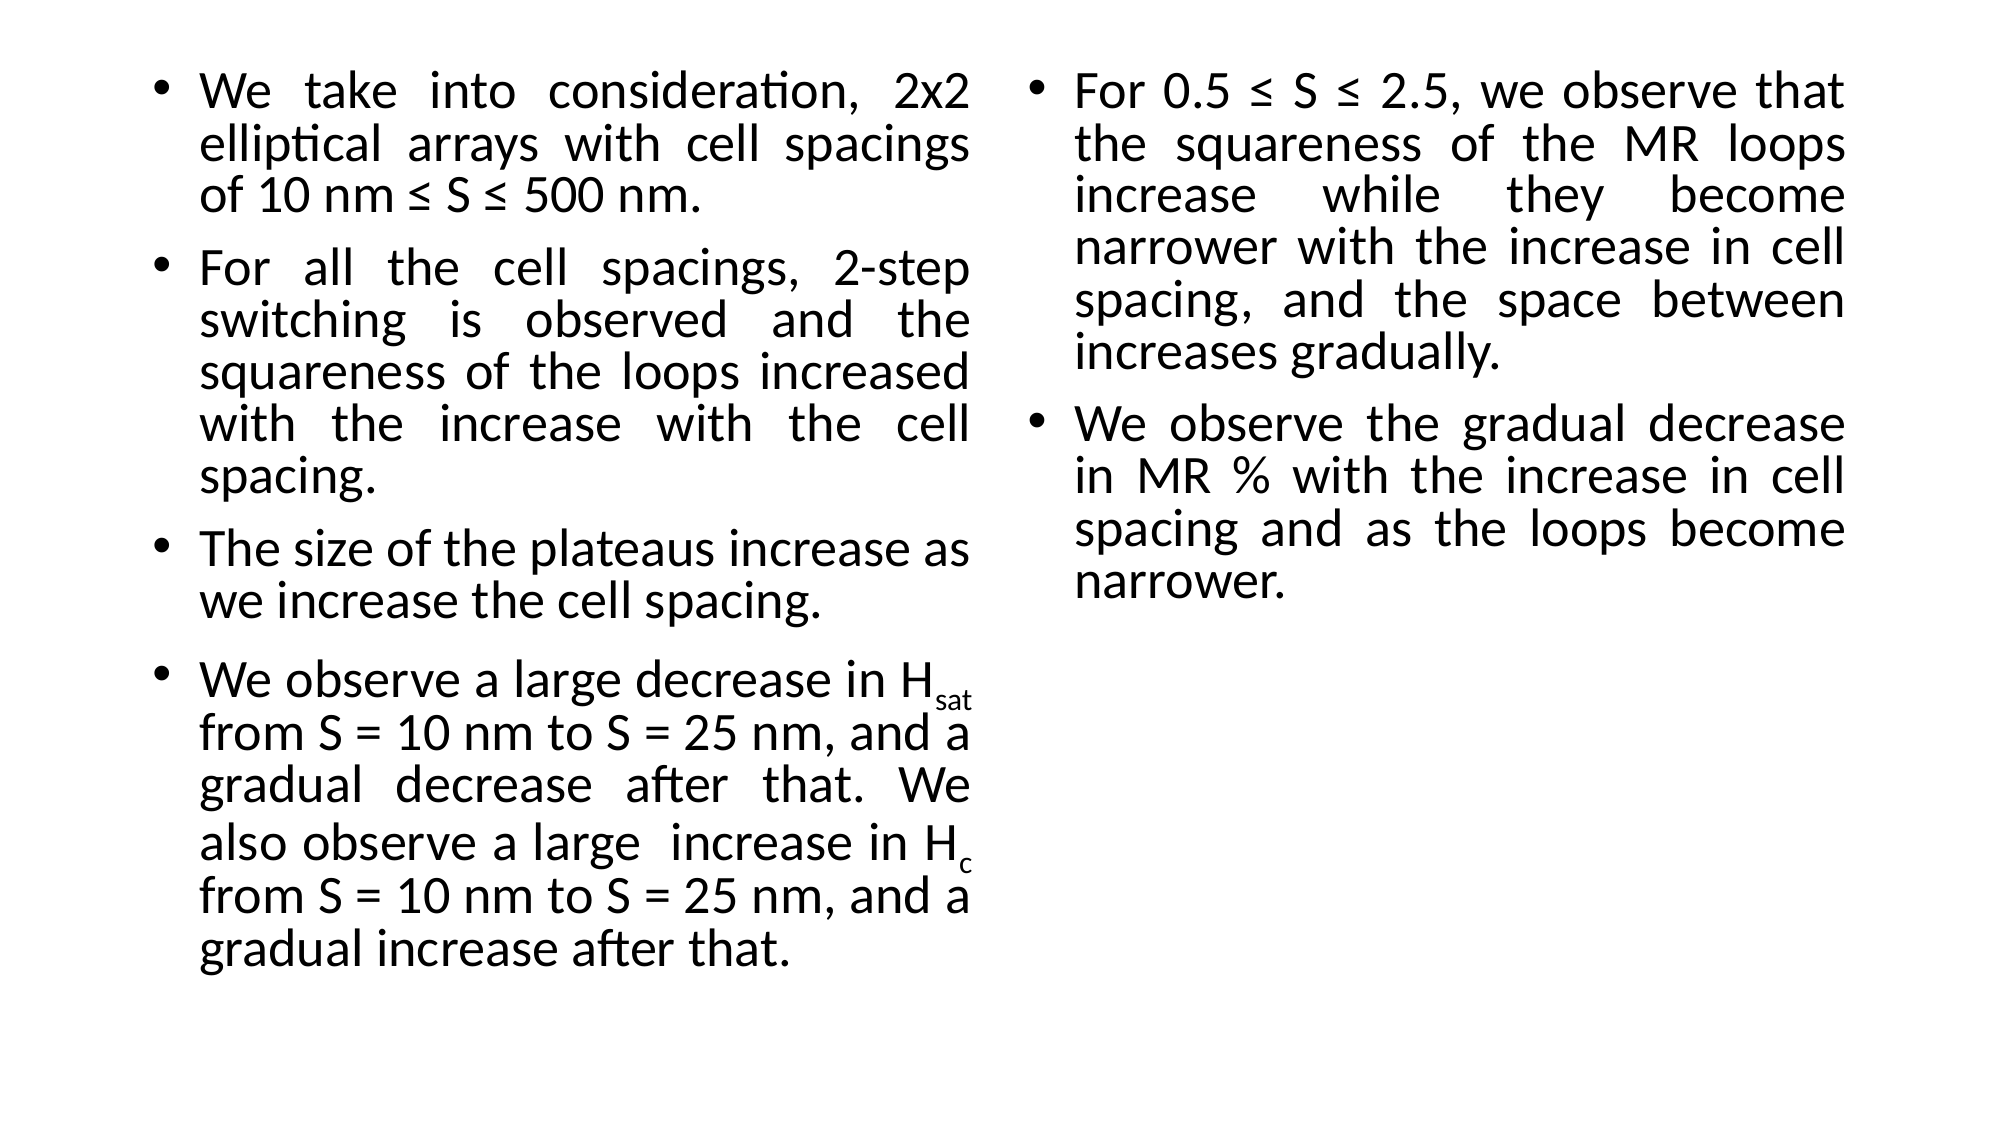

We take into consideration, 2x2 elliptical arrays with cell spacings of 10 nm ≤ S ≤ 500 nm.
For all the cell spacings, 2-step switching is observed and the squareness of the loops increased with the increase with the cell spacing.
The size of the plateaus increase as we increase the cell spacing.
We observe a large decrease in Hsat from S = 10 nm to S = 25 nm, and a gradual decrease after that. We also observe a large  increase in Hc from S = 10 nm to S = 25 nm, and a gradual increase after that.

For 0.5 ≤ S ≤ 2.5, we observe that the squareness of the MR loops increase while they become narrower with the increase in cell spacing, and the space between increases gradually.
We observe the gradual decrease in MR % with the increase in cell spacing and as the loops become narrower.